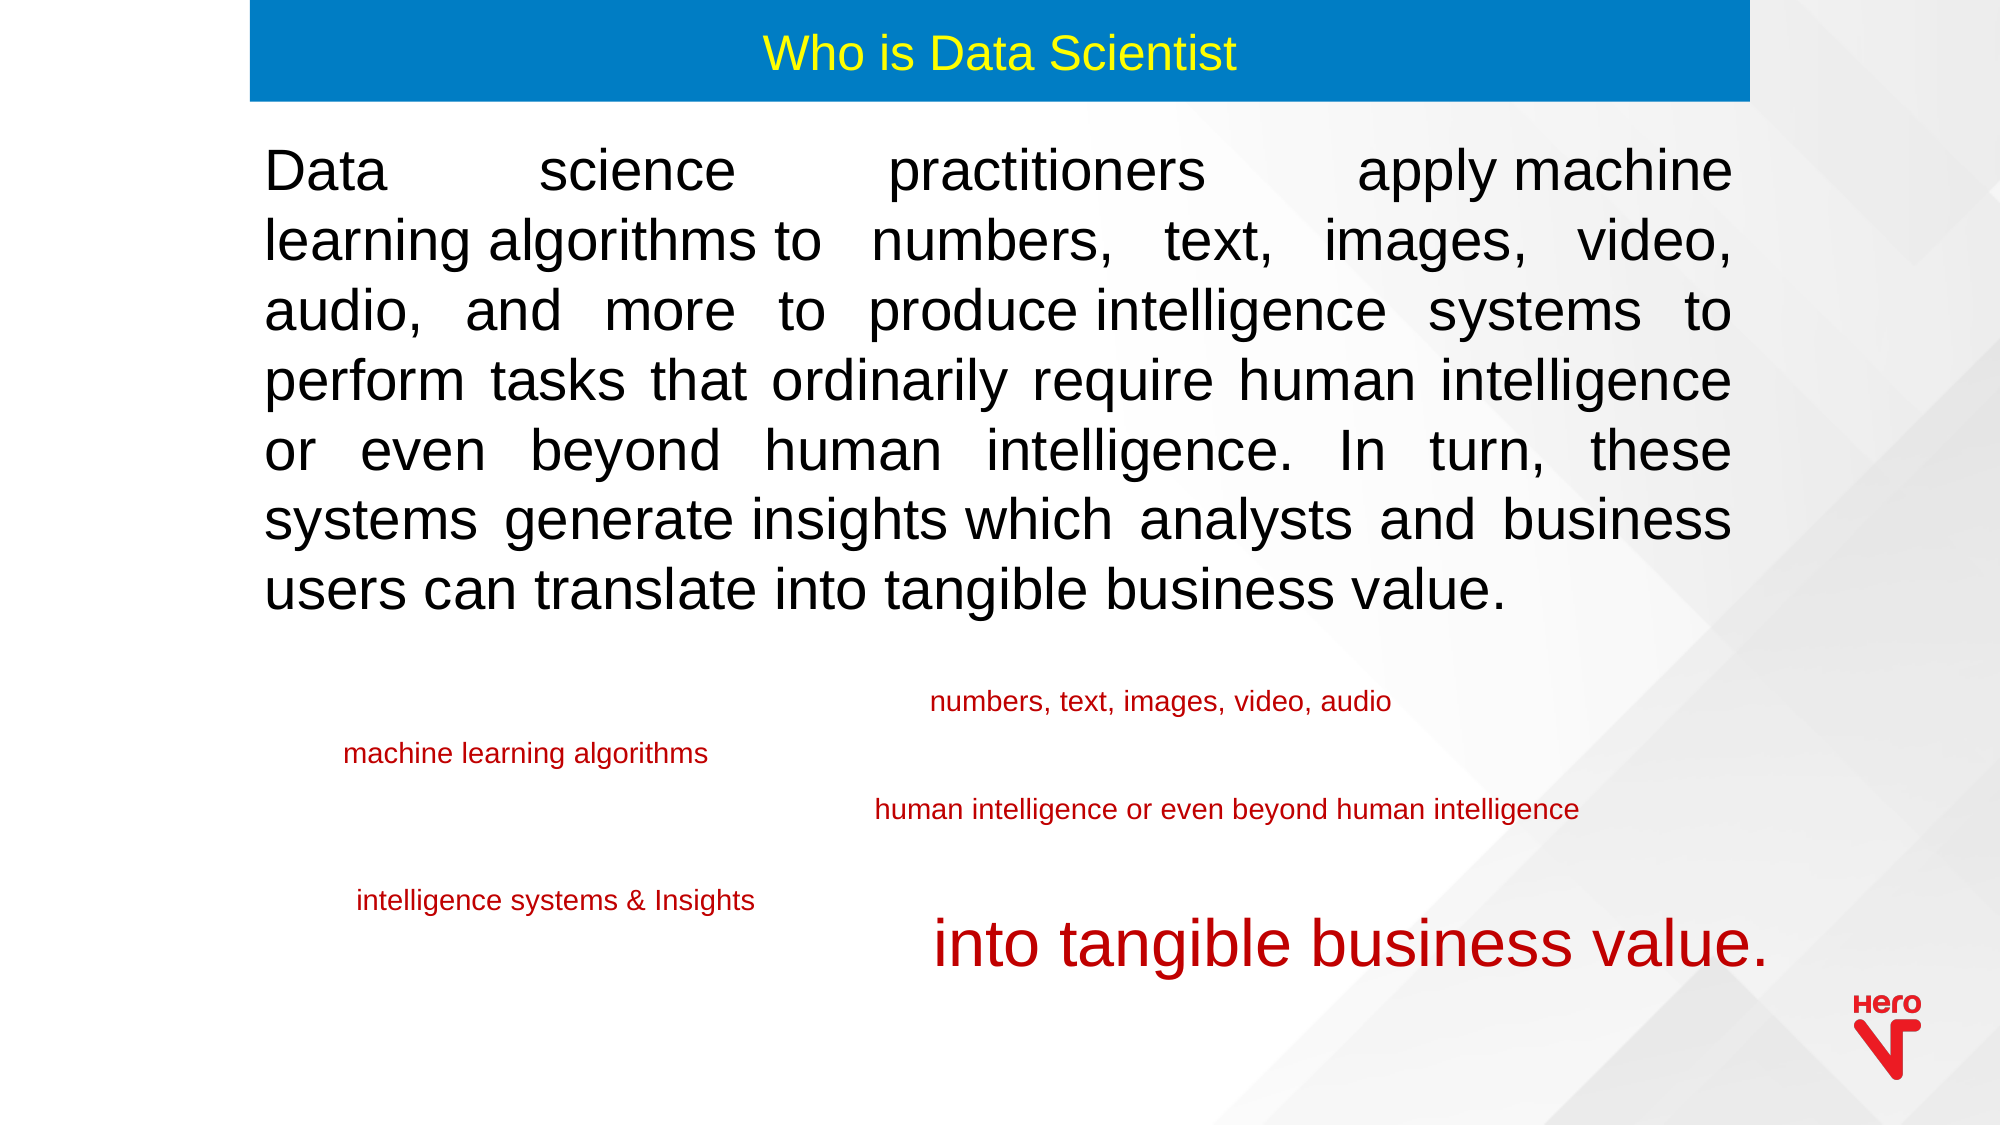

Who is Data Scientist
Data science practitioners apply machine learning algorithms to numbers, text, images, video, audio, and more to produce intelligence systems to perform tasks that ordinarily require human intelligence or even beyond human intelligence. In turn, these systems generate insights which analysts and business users can translate into tangible business value.
numbers, text, images, video, audio
machine learning algorithms
human intelligence or even beyond human intelligence
intelligence systems & Insights
into tangible business value.